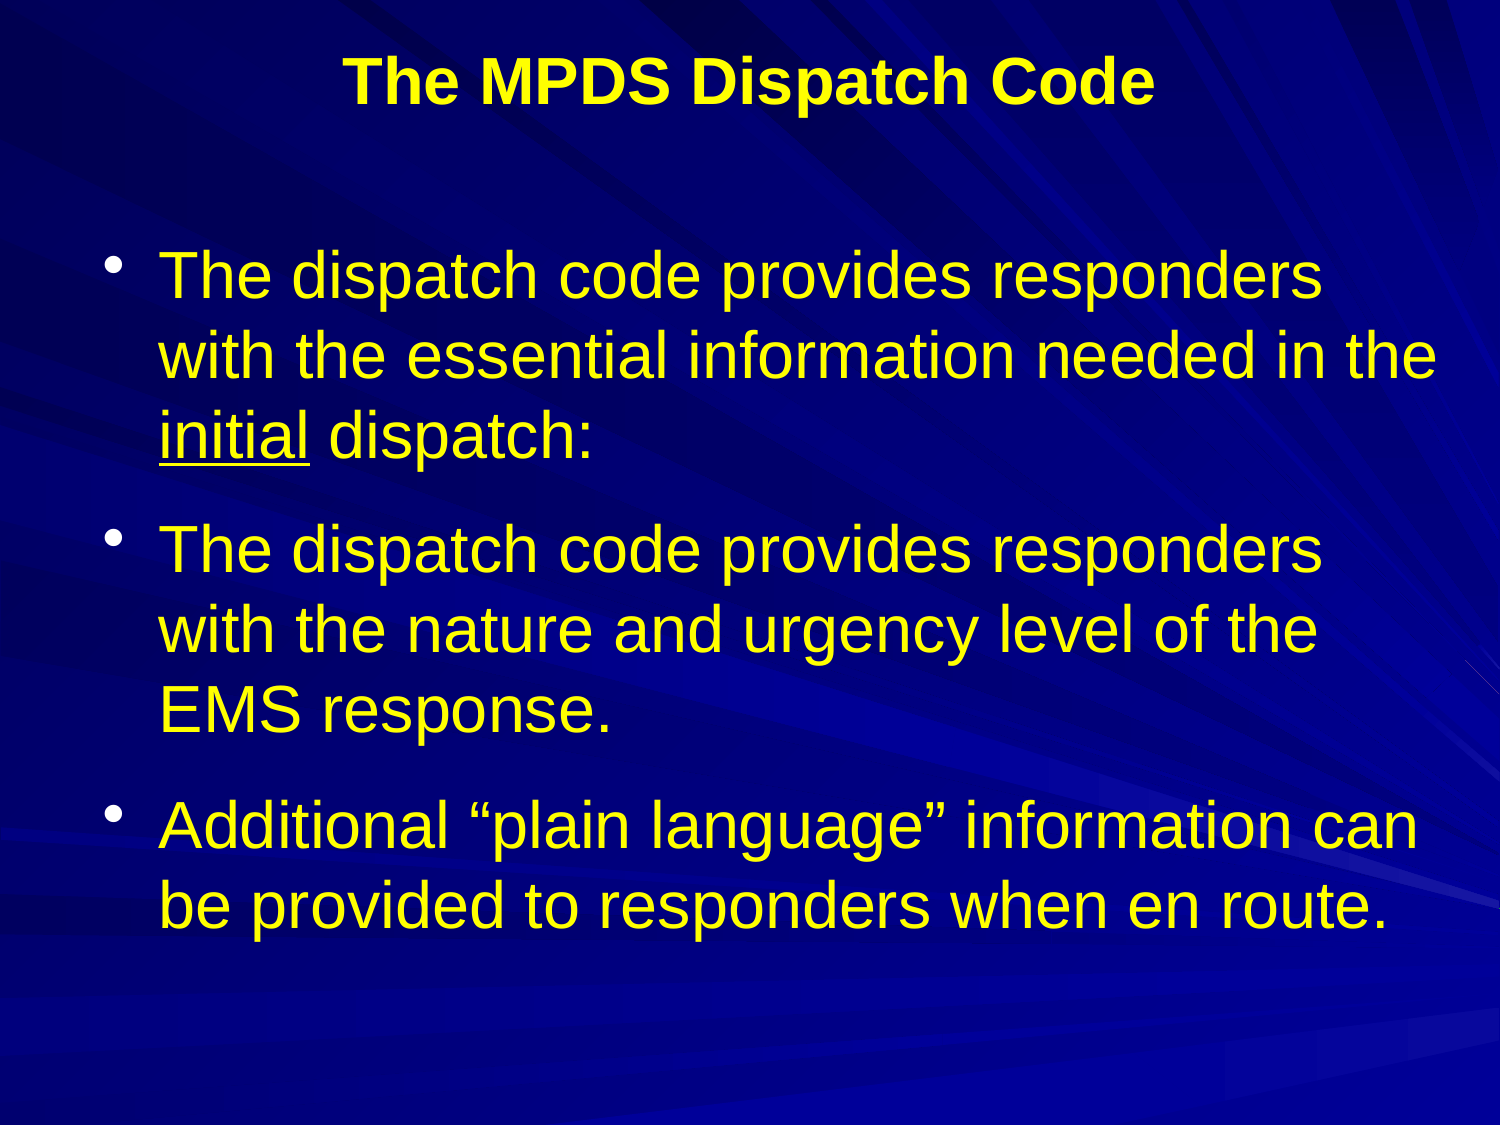

The MPDS Dispatch Code

The dispatch code provides responders with the essential information needed in the initial dispatch:
The dispatch code provides responders with the nature and urgency level of the EMS response.

Additional “plain language” information can be provided to responders when en route.